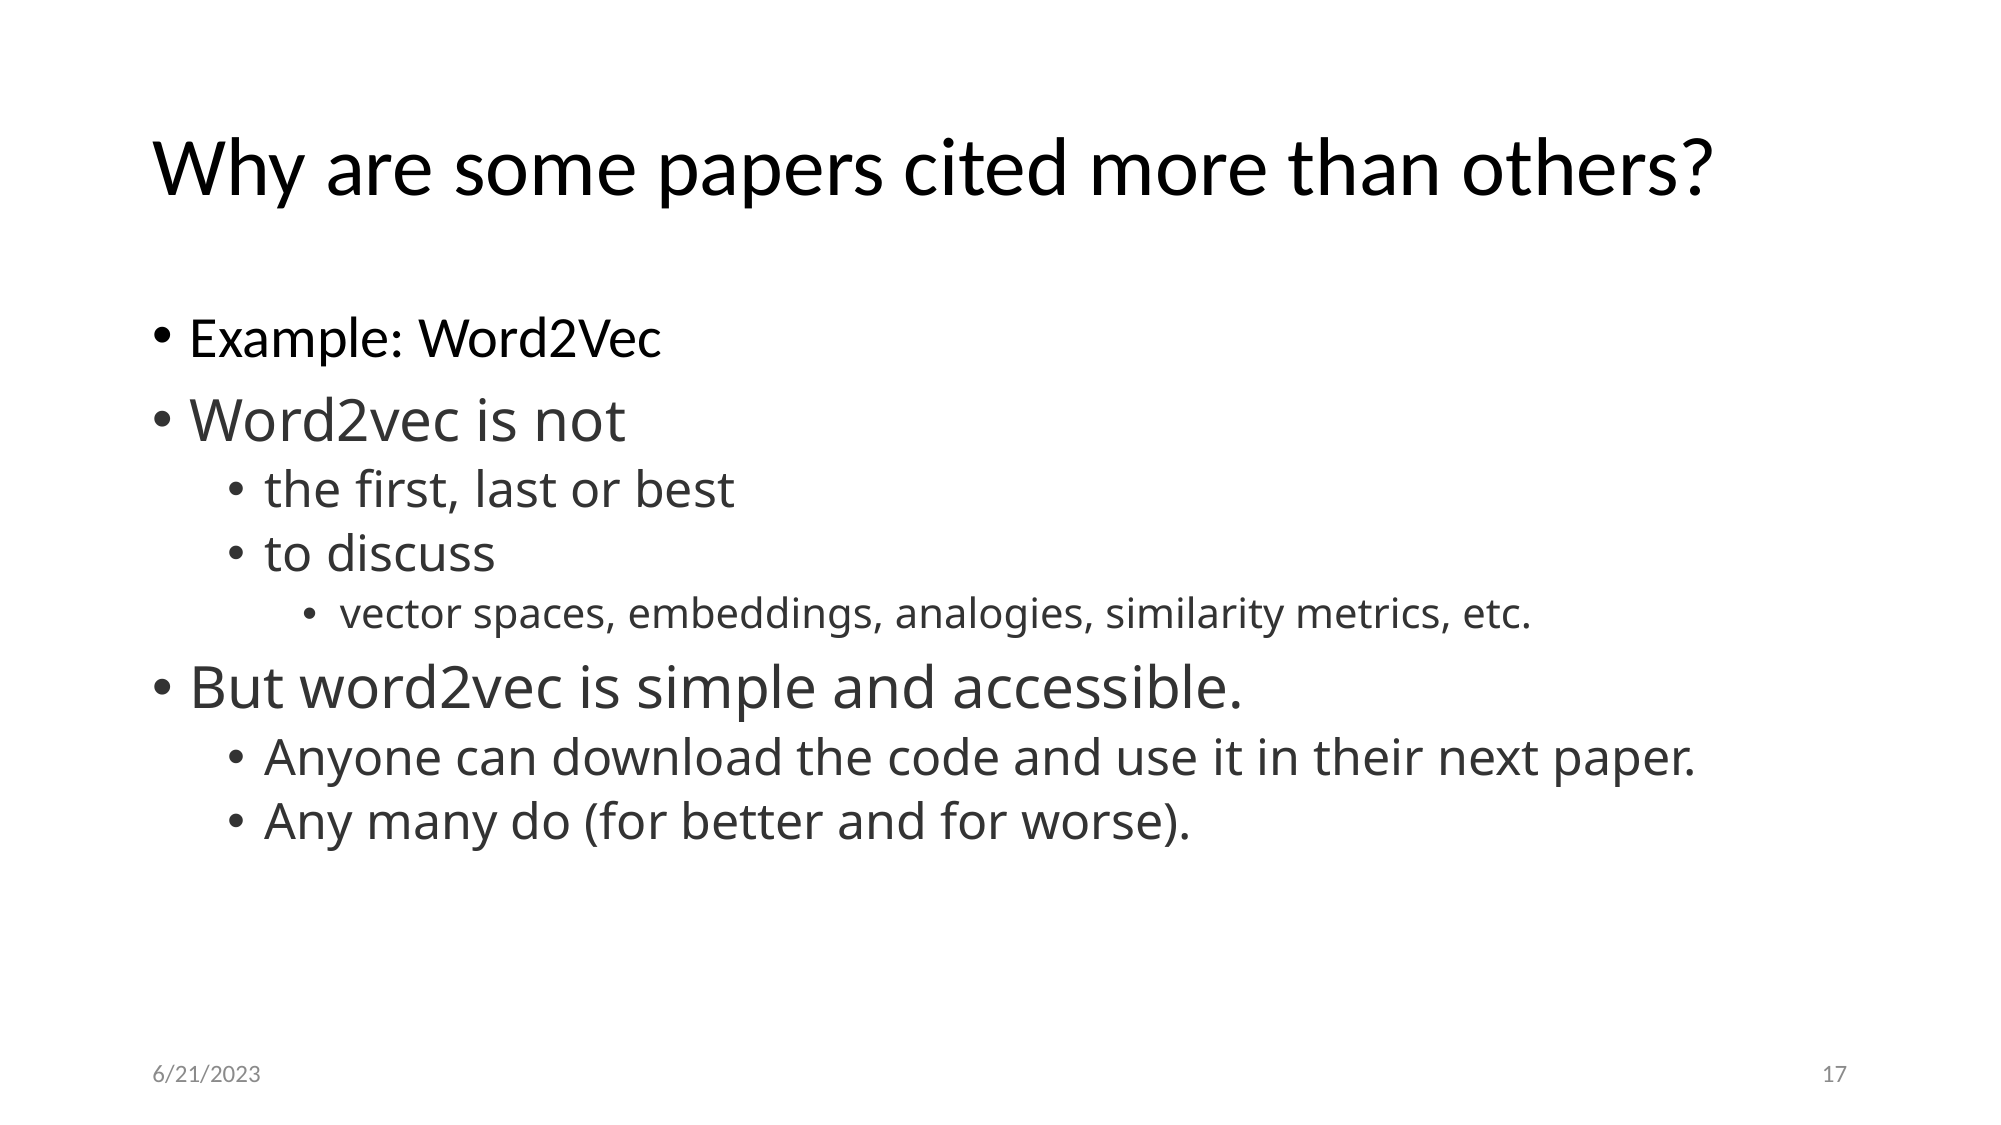

# Why are some papers cited more than others?
Example: Word2Vec
Word2vec is not
the first, last or best
to discuss
vector spaces, embeddings, analogies, similarity metrics, etc.
But word2vec is simple and accessible.
Anyone can download the code and use it in their next paper.
Any many do (for better and for worse).
6/21/2023
17